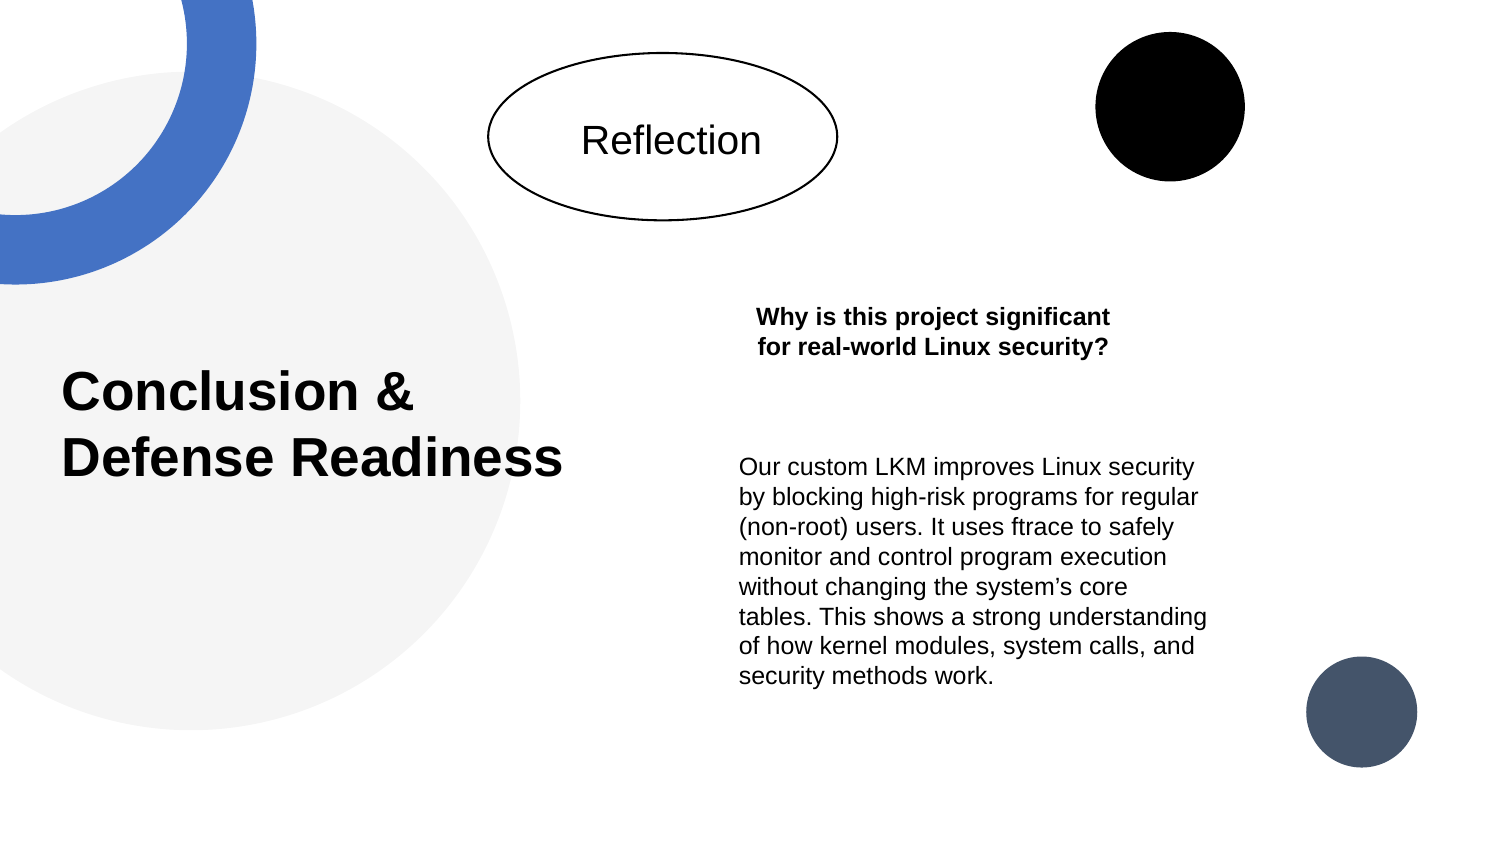

Reflection
Why is this project significant for real-world Linux security?
Conclusion & Defense Readiness
Our custom LKM improves Linux security by blocking high-risk programs for regular (non-root) users. It uses ftrace to safely monitor and control program execution without changing the system’s core tables. This shows a strong understanding of how kernel modules, system calls, and security methods work.